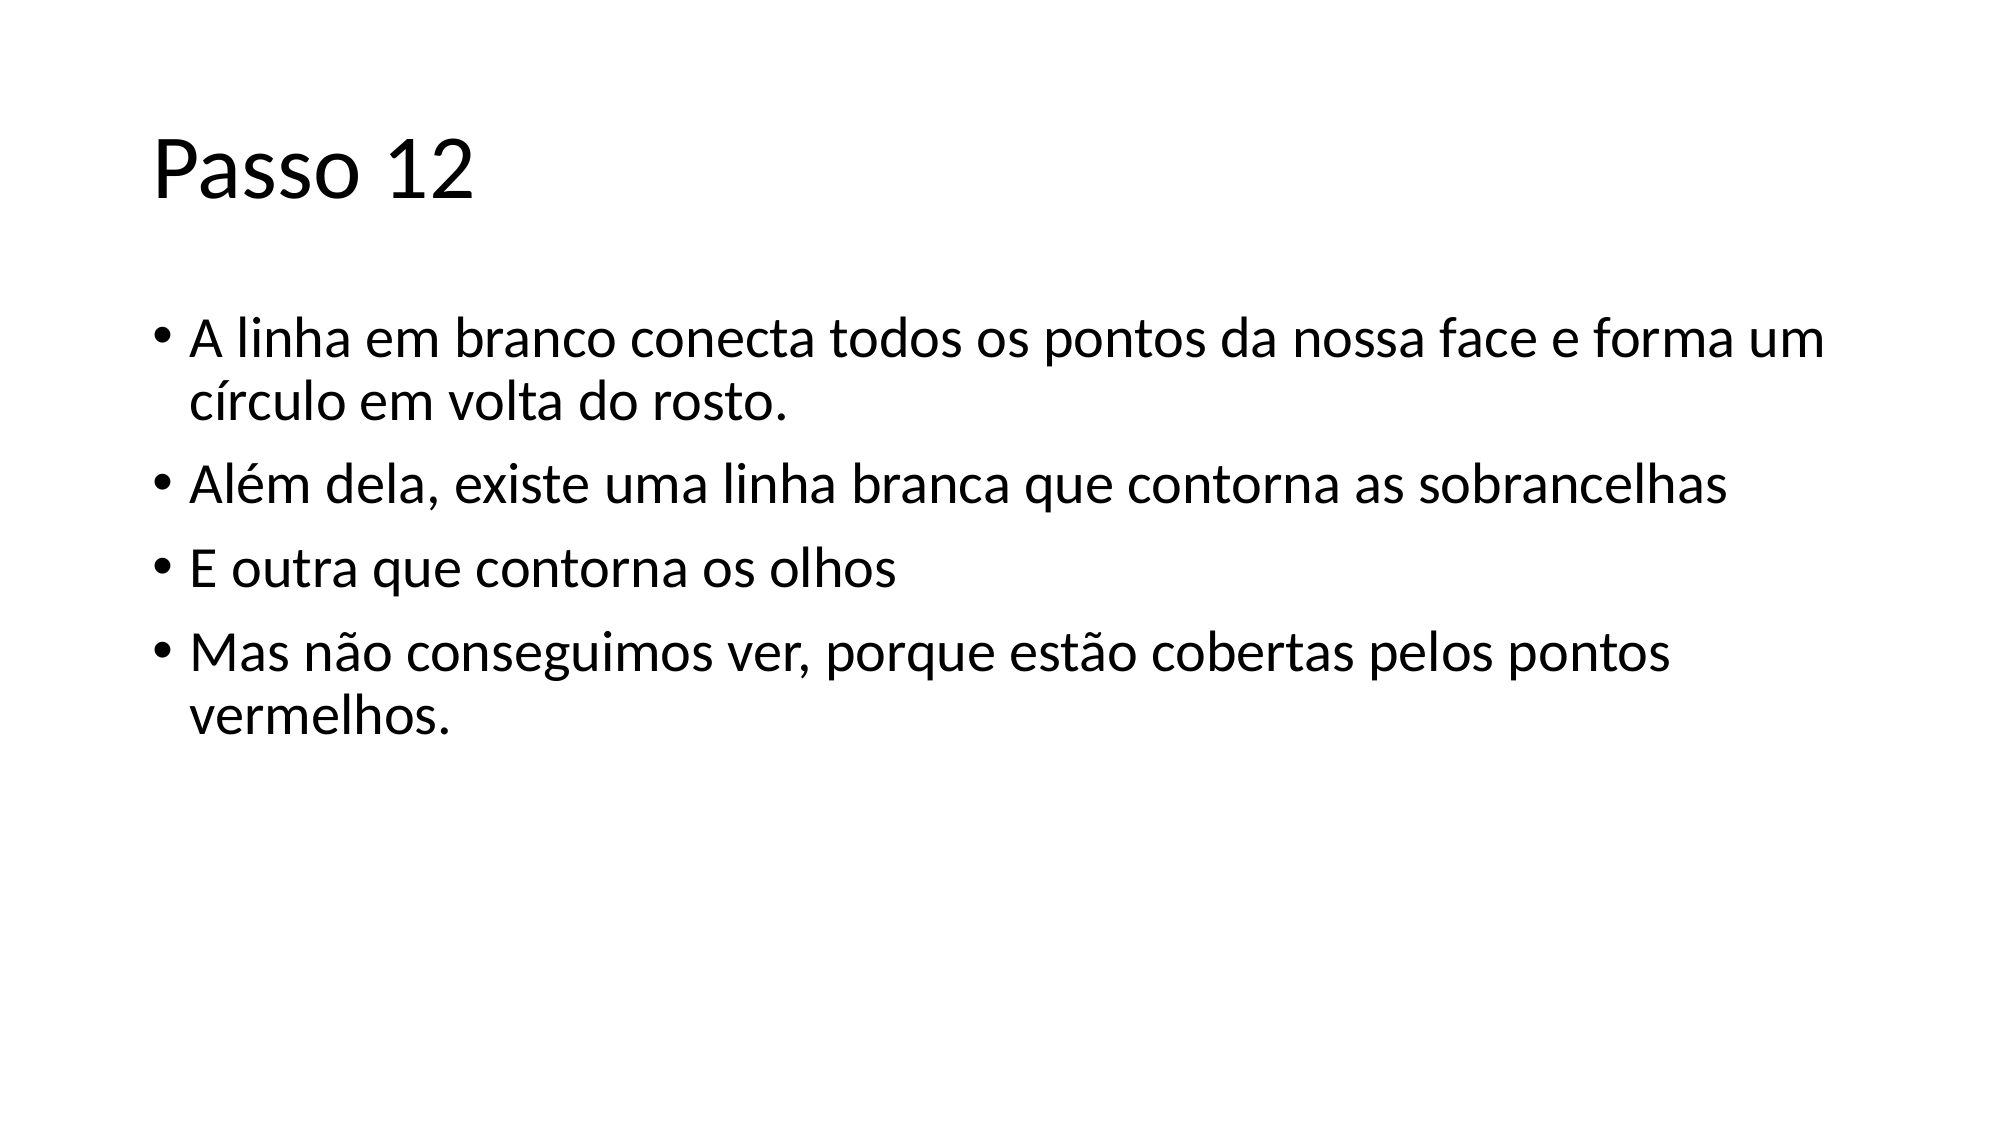

# Passo 12
A linha em branco conecta todos os pontos da nossa face e forma um círculo em volta do rosto.
Além dela, existe uma linha branca que contorna as sobrancelhas
E outra que contorna os olhos
Mas não conseguimos ver, porque estão cobertas pelos pontos vermelhos.